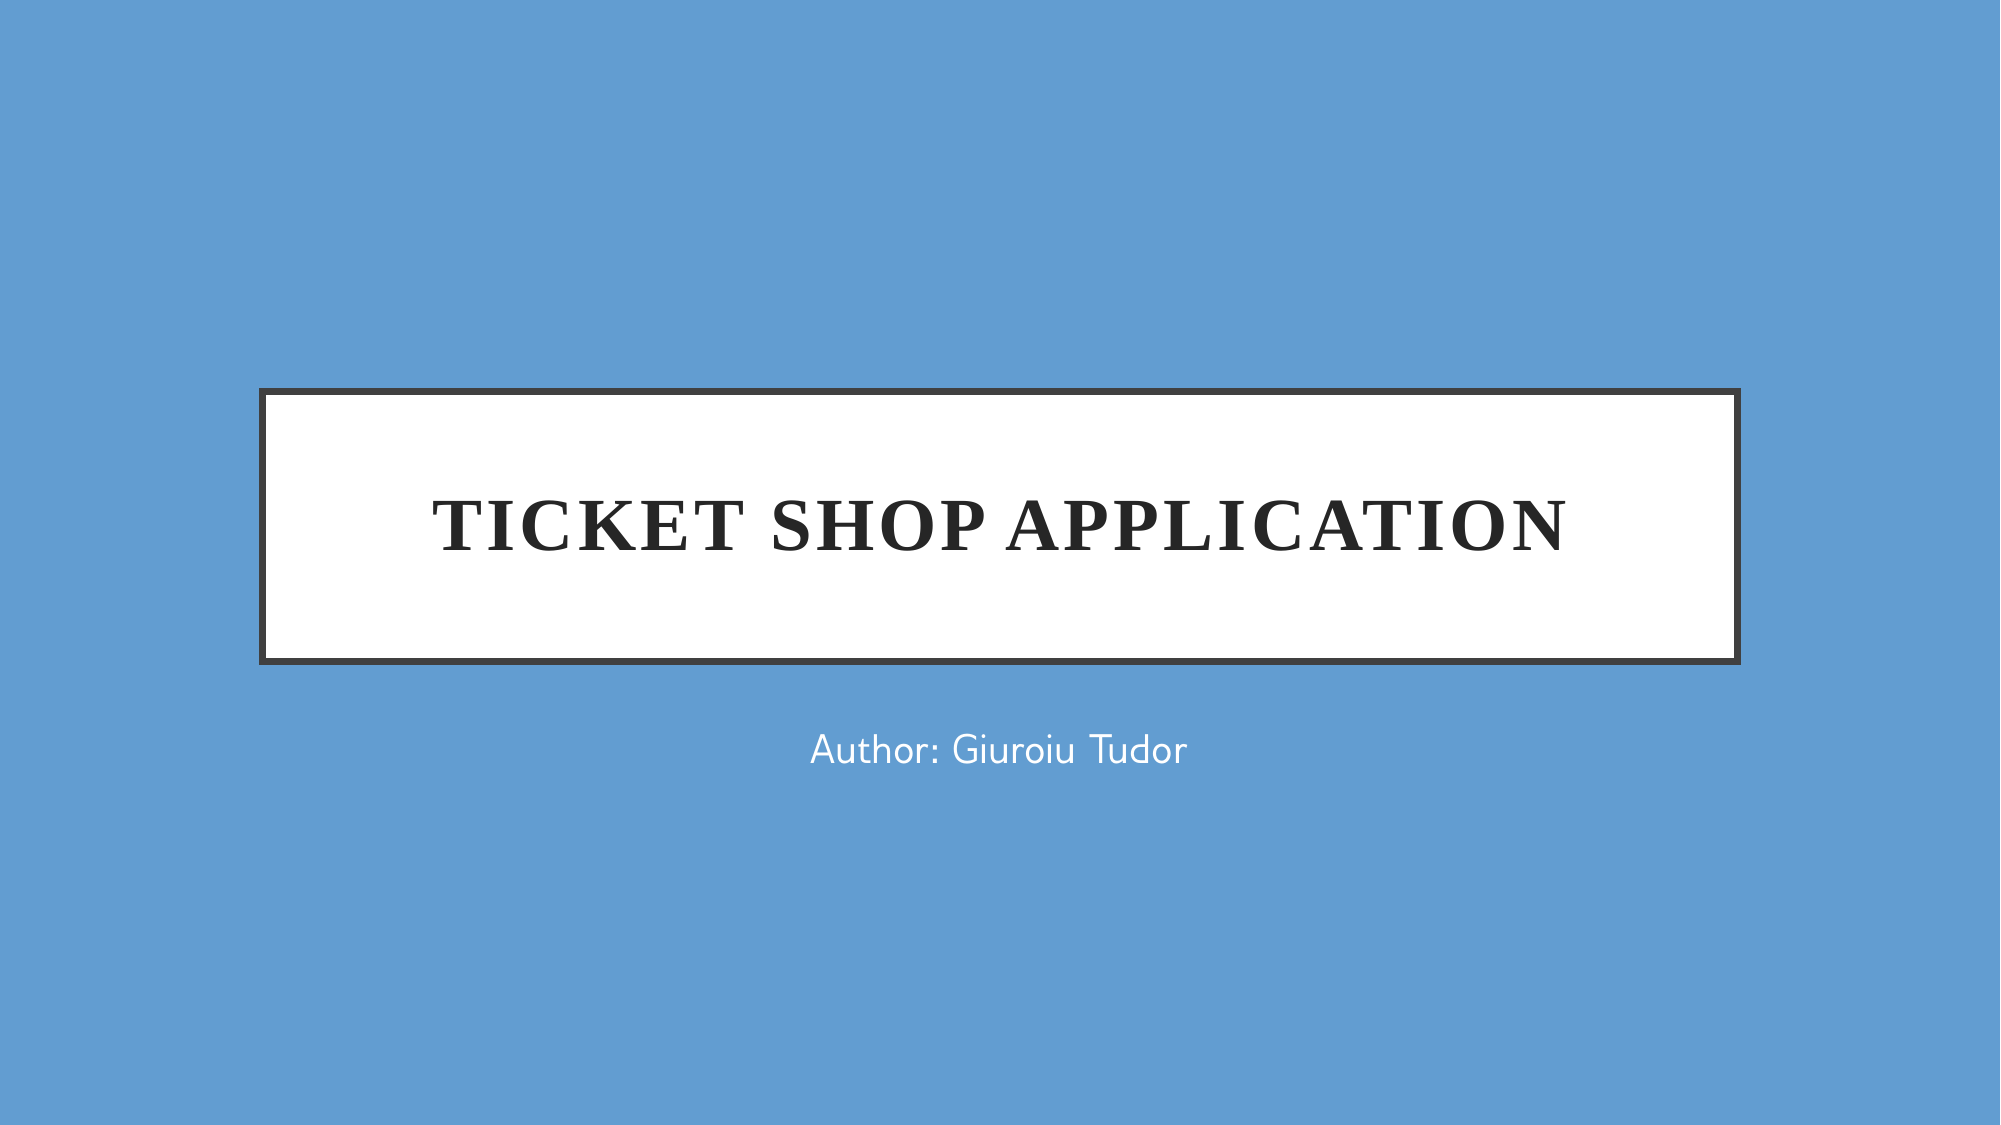

# Ticket shop application
Author: Giuroiu Tudor